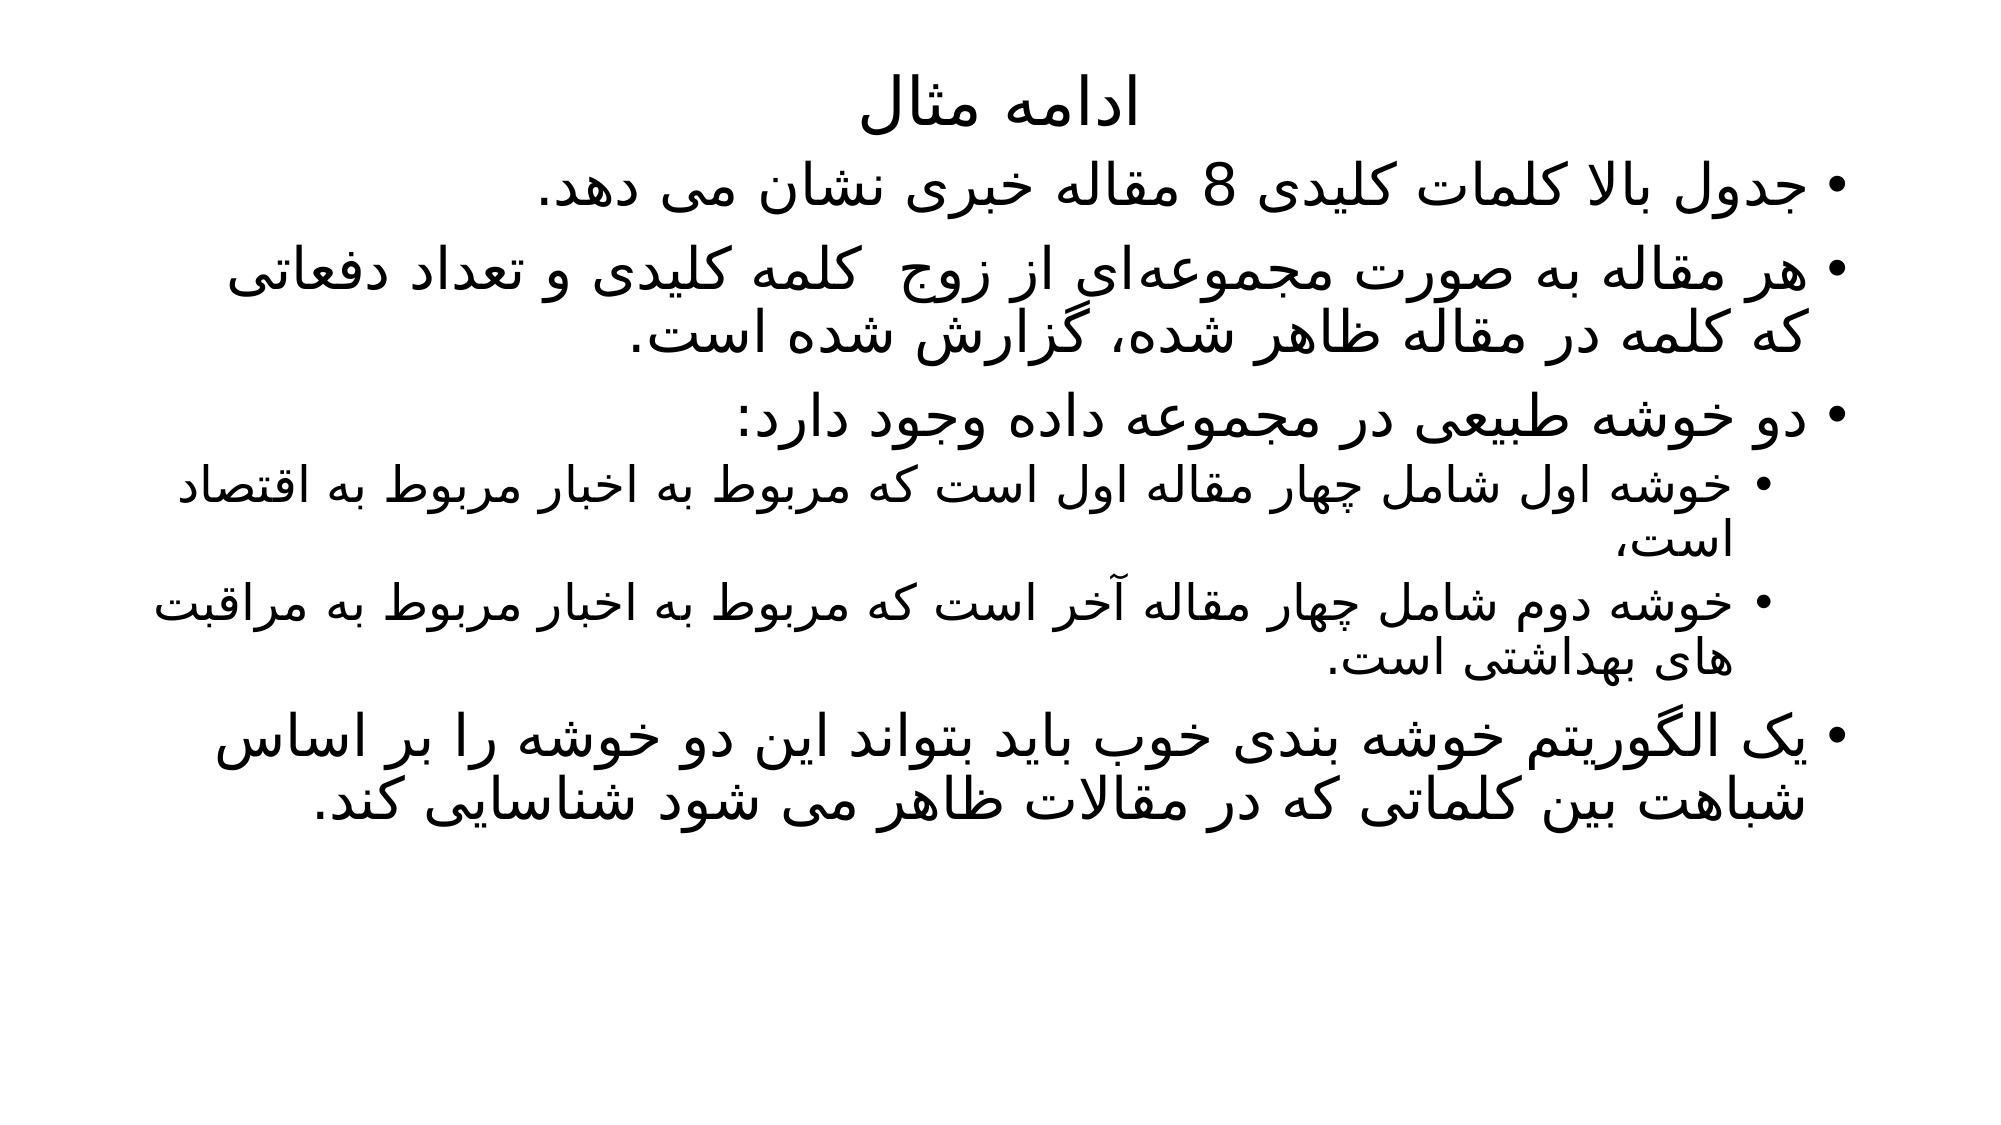

# ادامه مثال
جدول بالا کلمات کلیدی 8 مقاله خبری نشان می دهد.
هر مقاله به صورت مجموعه‌ای از زوج  کلمه کلیدی و تعداد دفعاتی که کلمه در مقاله ظاهر شده، گزارش شده است.
دو خوشه طبیعی در مجموعه داده وجود دارد:
خوشه اول شامل چهار مقاله اول است که مربوط به اخبار مربوط به اقتصاد است،
خوشه دوم شامل چهار مقاله آخر است که مربوط به اخبار مربوط به مراقبت های بهداشتی است.
یک الگوریتم خوشه بندی خوب باید بتواند این دو خوشه را بر اساس شباهت بین کلماتی که در مقالات ظاهر می شود شناسایی کند.